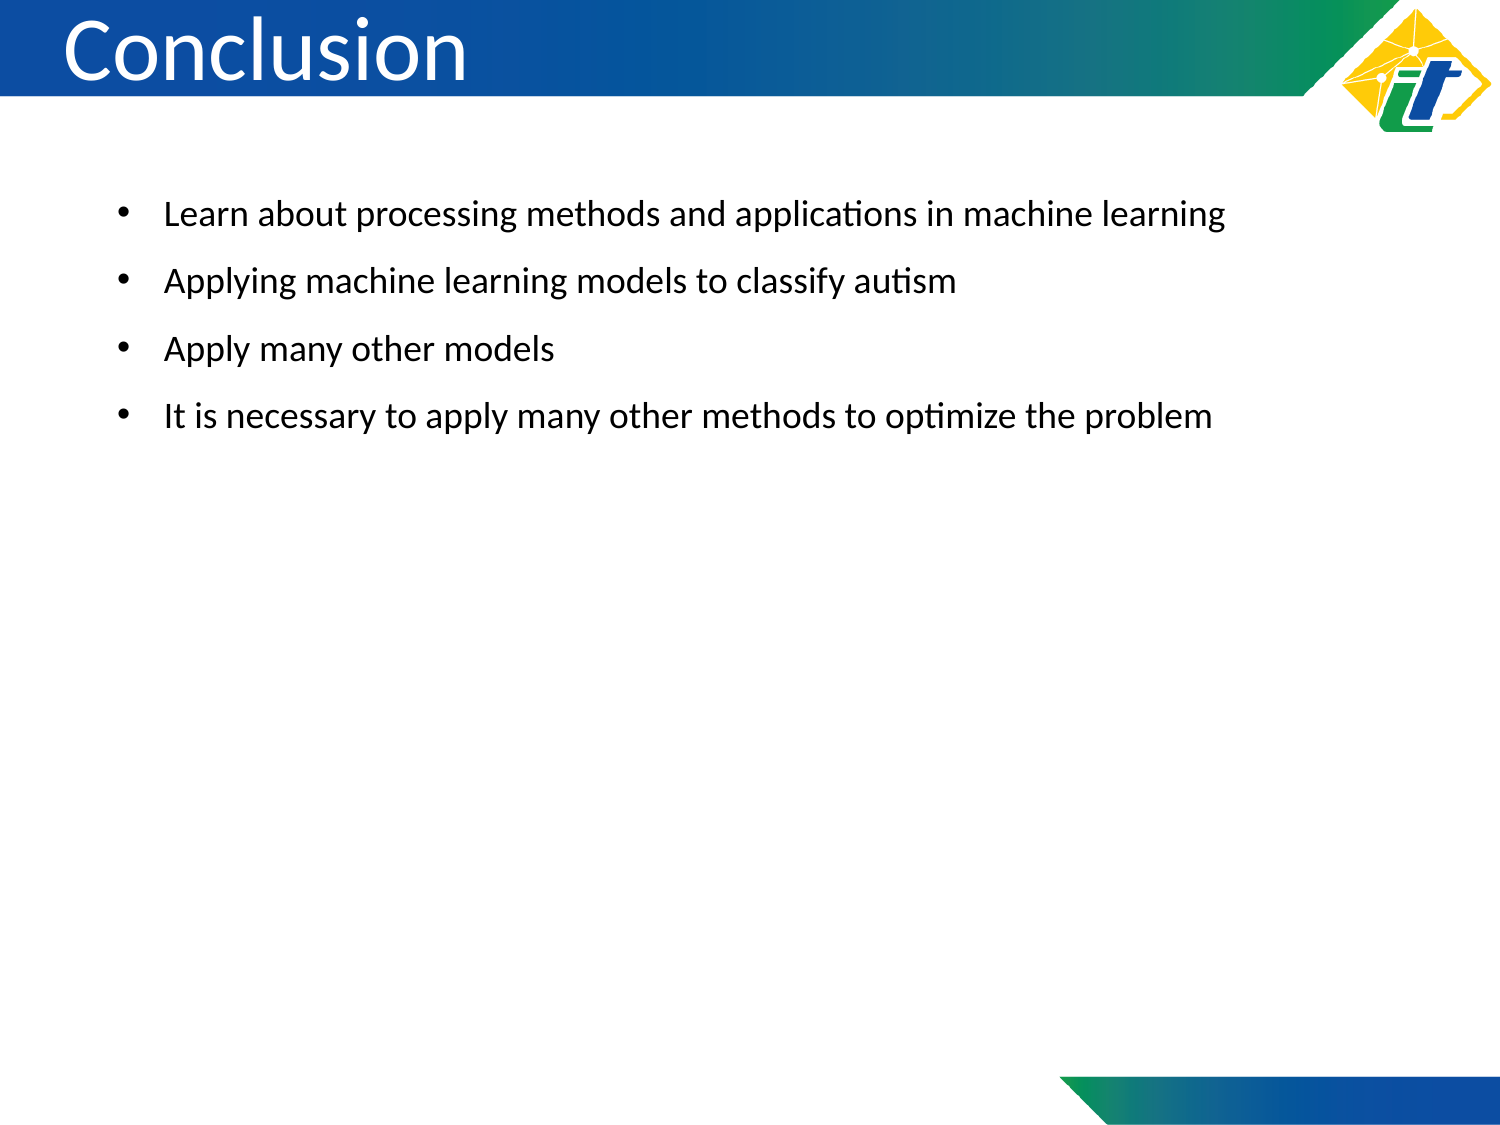

# Conclusion
Learn about processing methods and applications in machine learning
Applying machine learning models to classify autism
Apply many other models
It is necessary to apply many other methods to optimize the problem

51